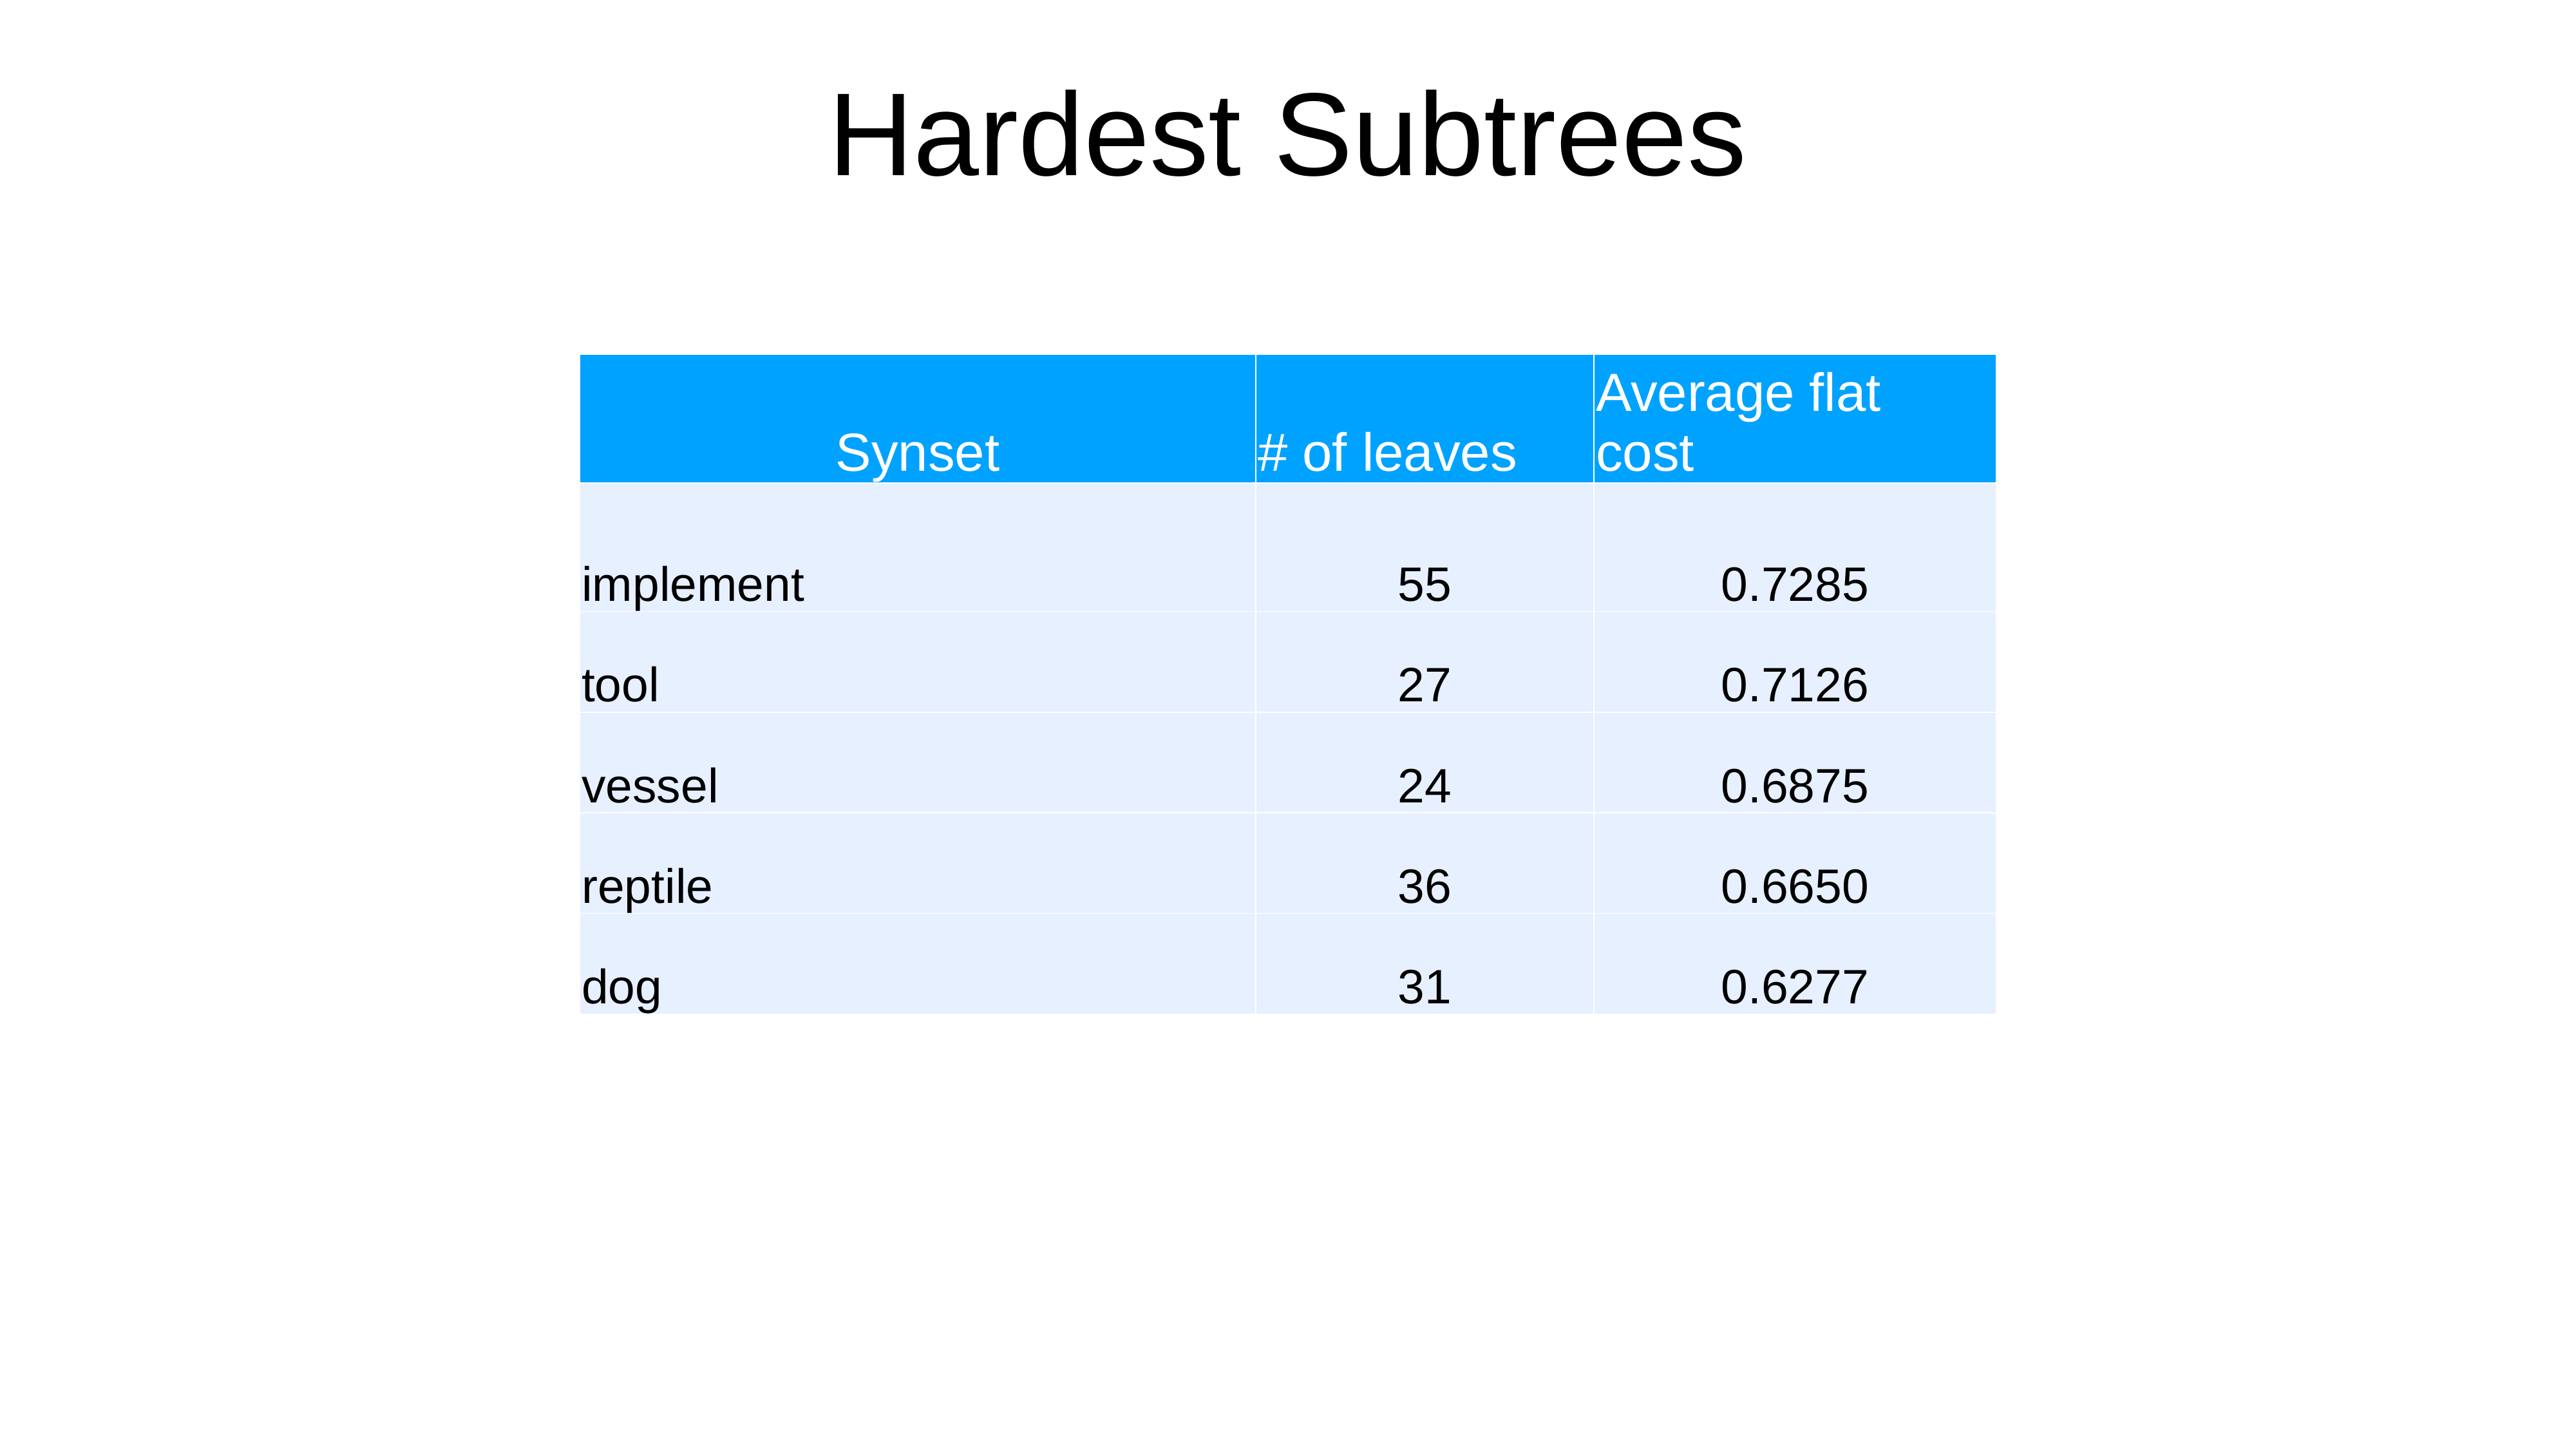

# Hardest Subtrees
| Synset | # of leaves | Average flat cost |
| --- | --- | --- |
| implement | 55 | 0.7285 |
| tool | 27 | 0.7126 |
| vessel | 24 | 0.6875 |
| reptile | 36 | 0.6650 |
| dog | 31 | 0.6277 |